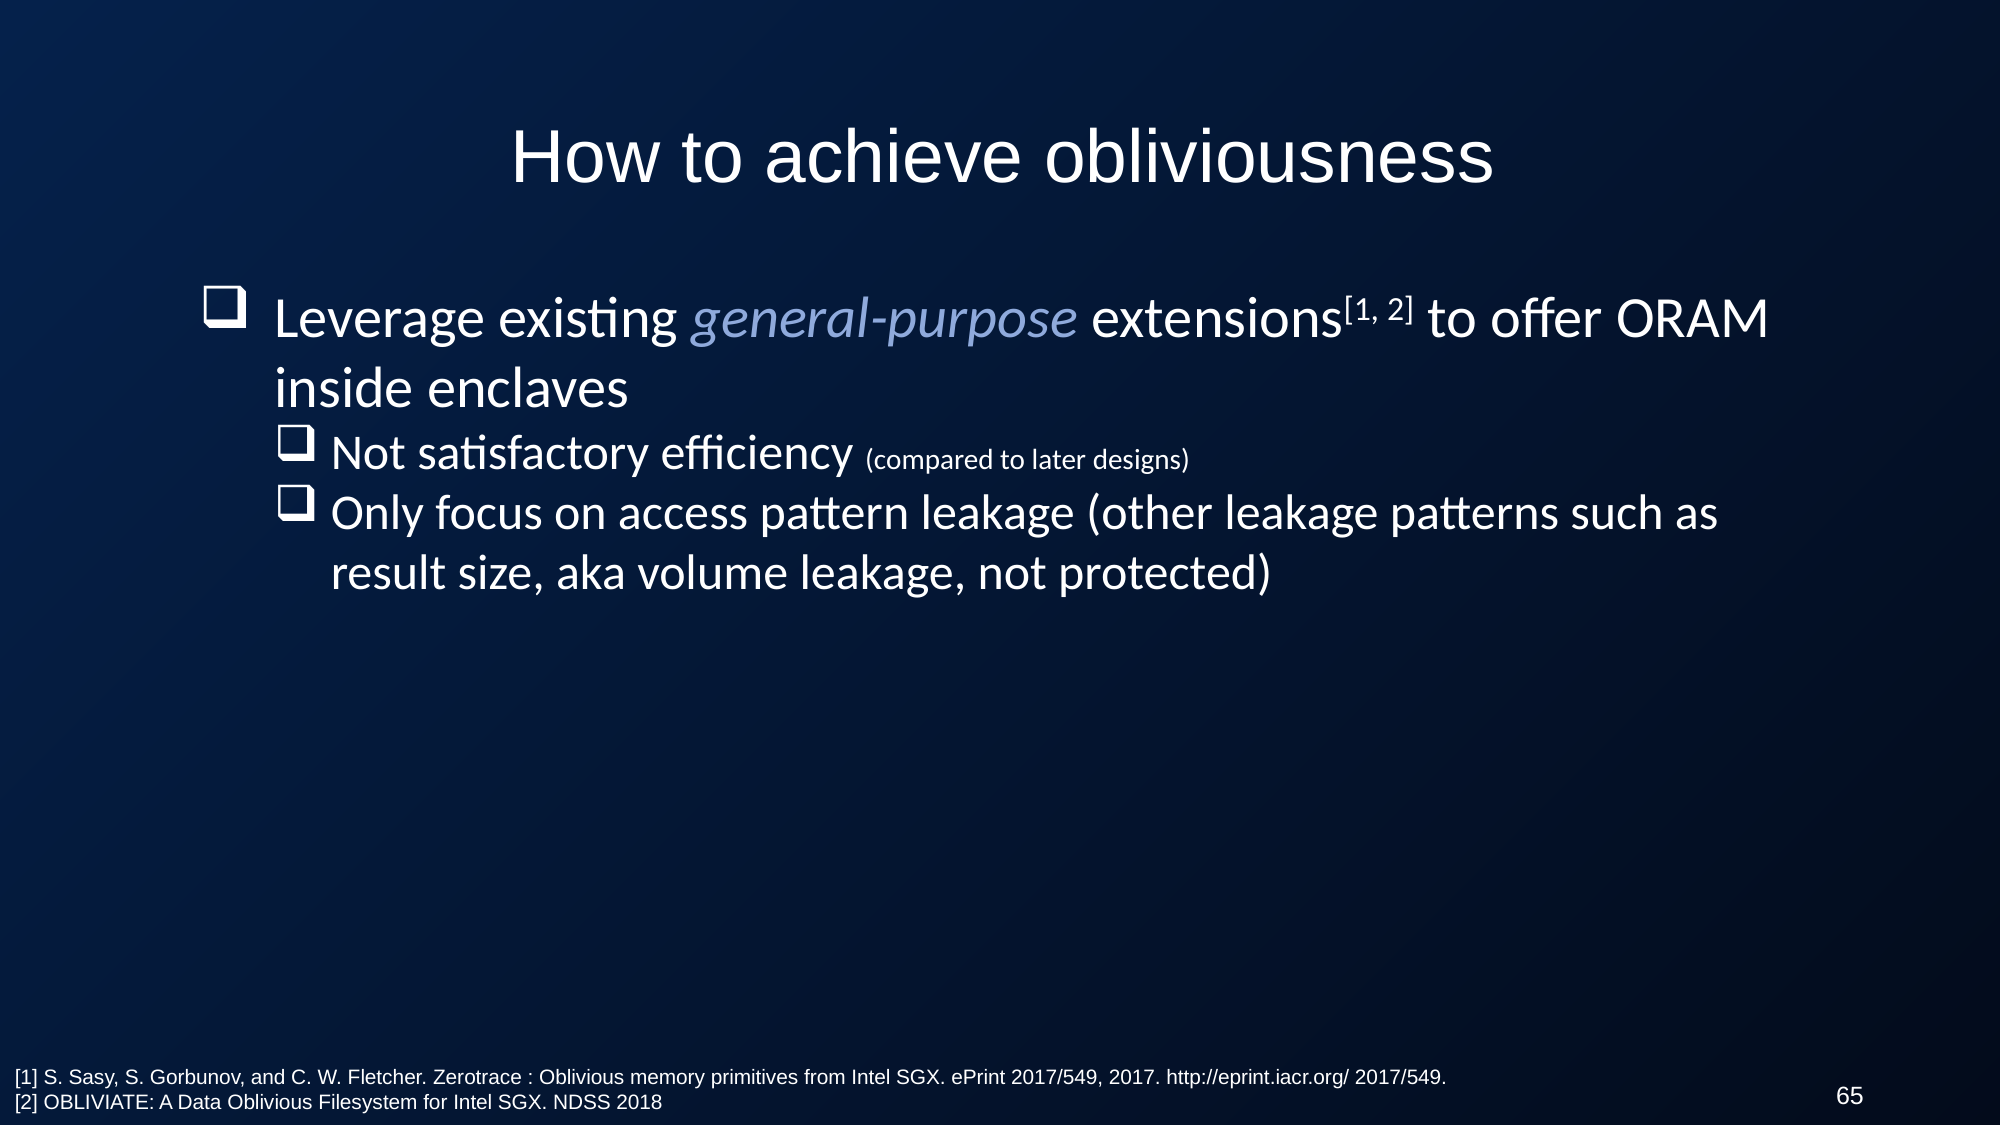

How to achieve obliviousness
Leverage existing general-purpose extensions[1, 2] to offer ORAM inside enclaves
Not satisfactory efficiency (compared to later designs)
Only focus on access pattern leakage (other leakage patterns such as result size, aka volume leakage, not protected)
[1] S. Sasy, S. Gorbunov, and C. W. Fletcher. Zerotrace : Oblivious memory primitives from Intel SGX. ePrint 2017/549, 2017. http://eprint.iacr.org/ 2017/549.
[2] OBLIVIATE: A Data Oblivious Filesystem for Intel SGX. NDSS 2018
65